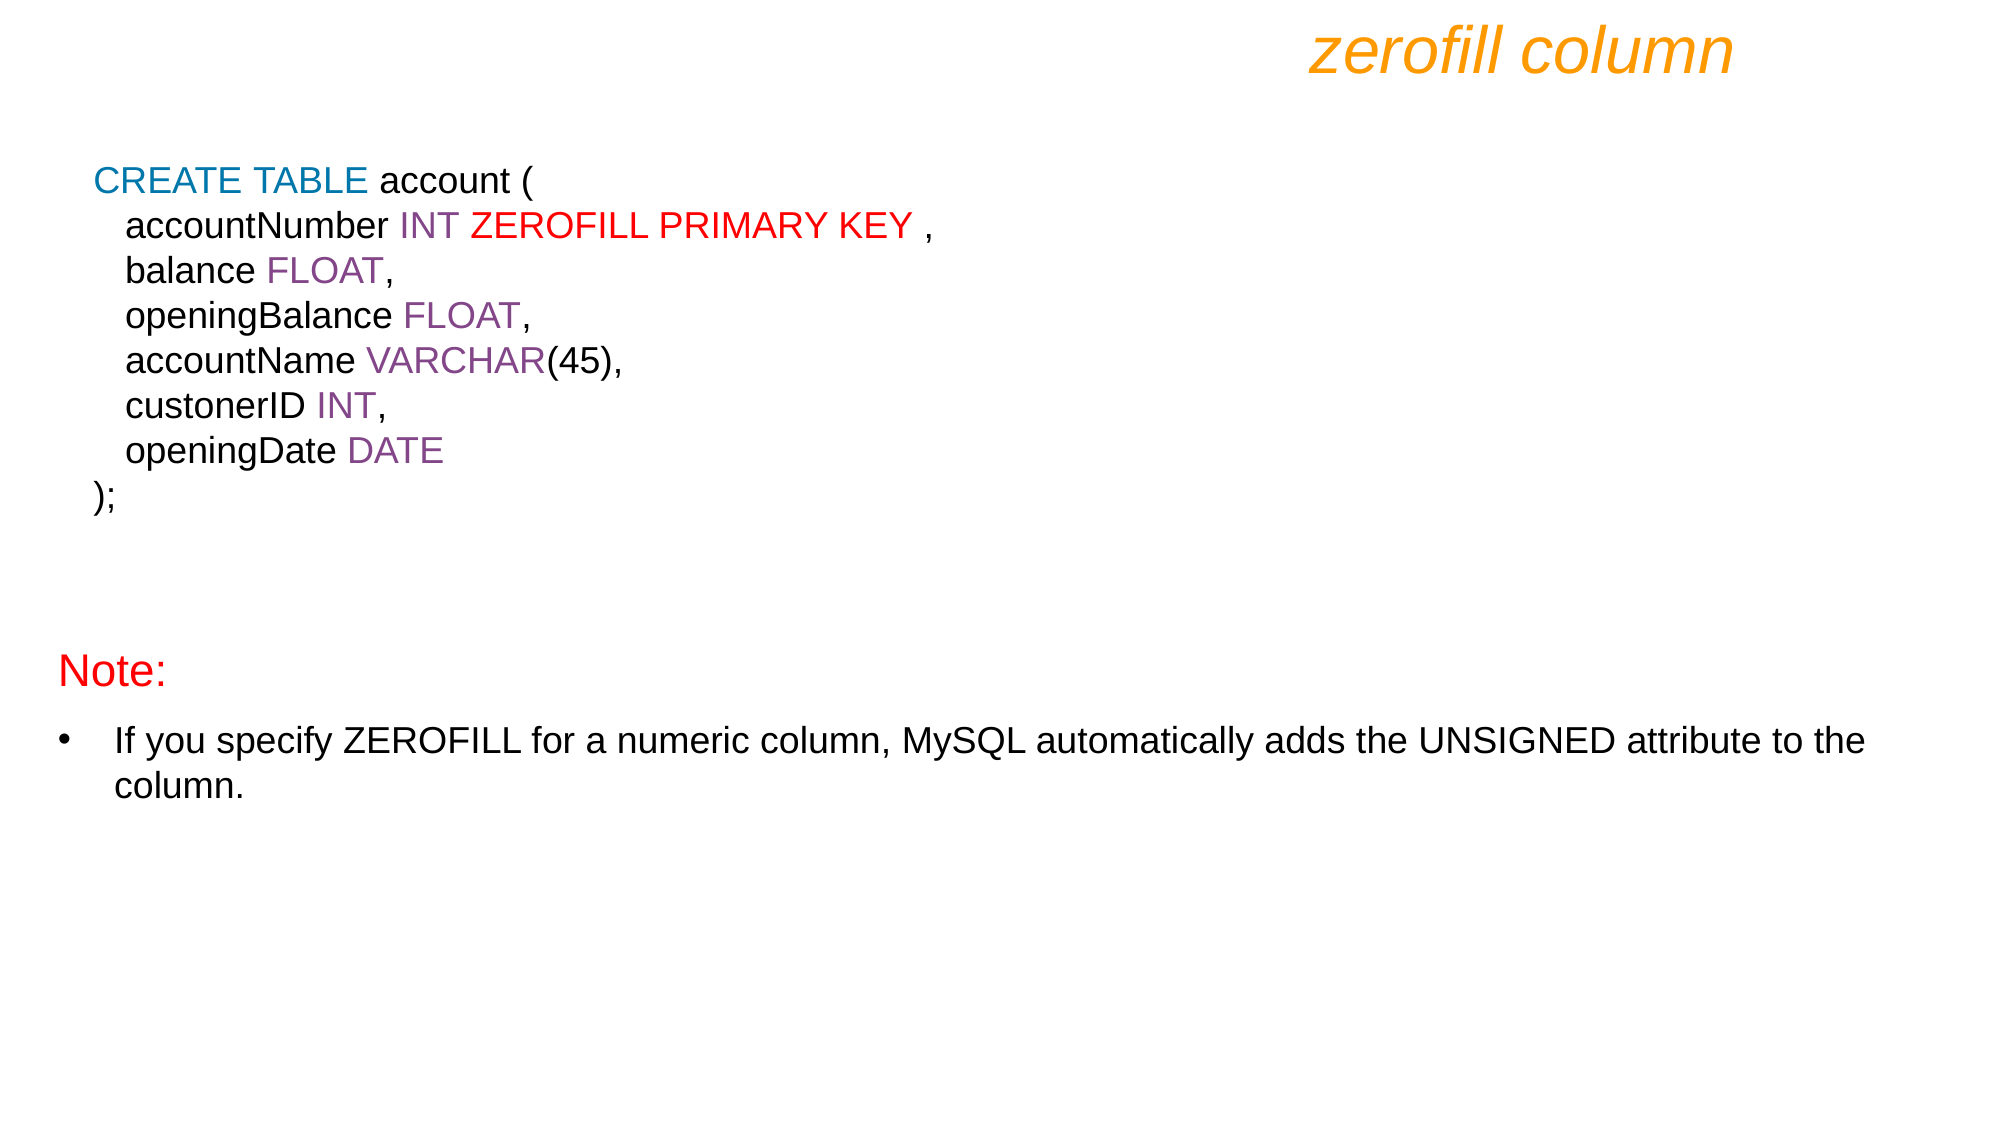

zerofill column
CREATE TABLE account (
   accountNumber INT ZEROFILL PRIMARY KEY ,
   balance FLOAT,
   openingBalance FLOAT,
   accountName VARCHAR(45),
   custonerID INT,
   openingDate DATE
);
Note:

If you specify ZEROFILL for a numeric column, MySQL automatically adds the UNSIGNED attribute to the column.